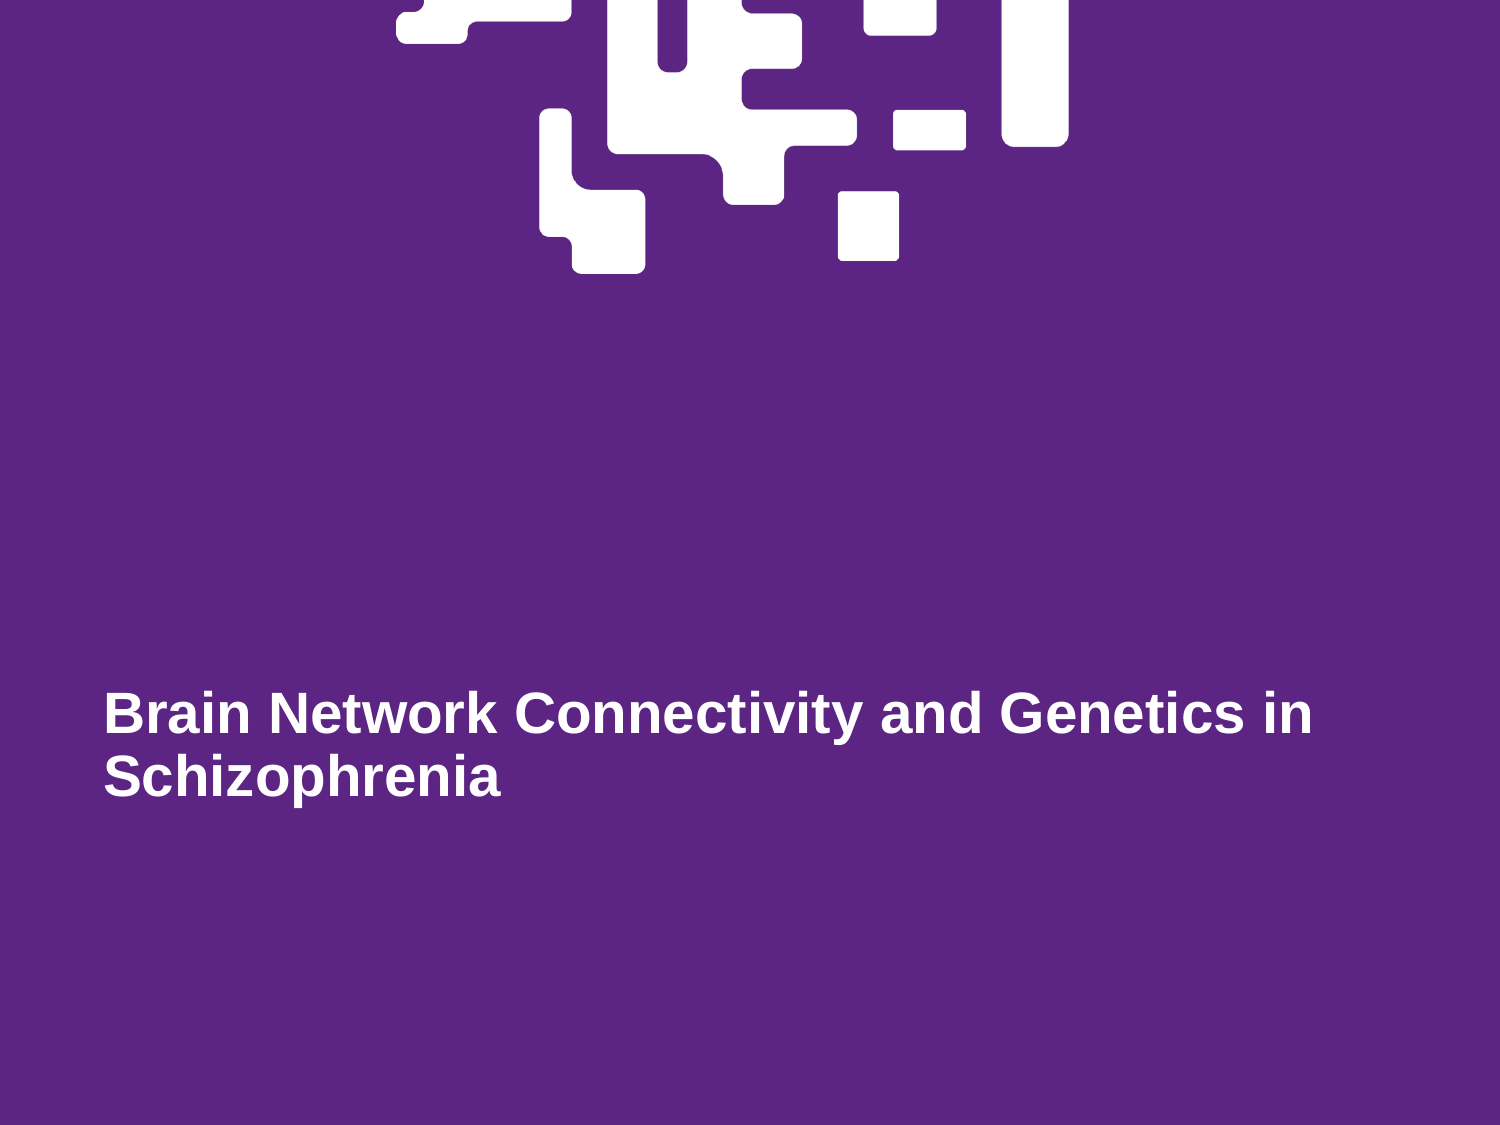

# Brain Network Connectivity and Genetics in Schizophrenia